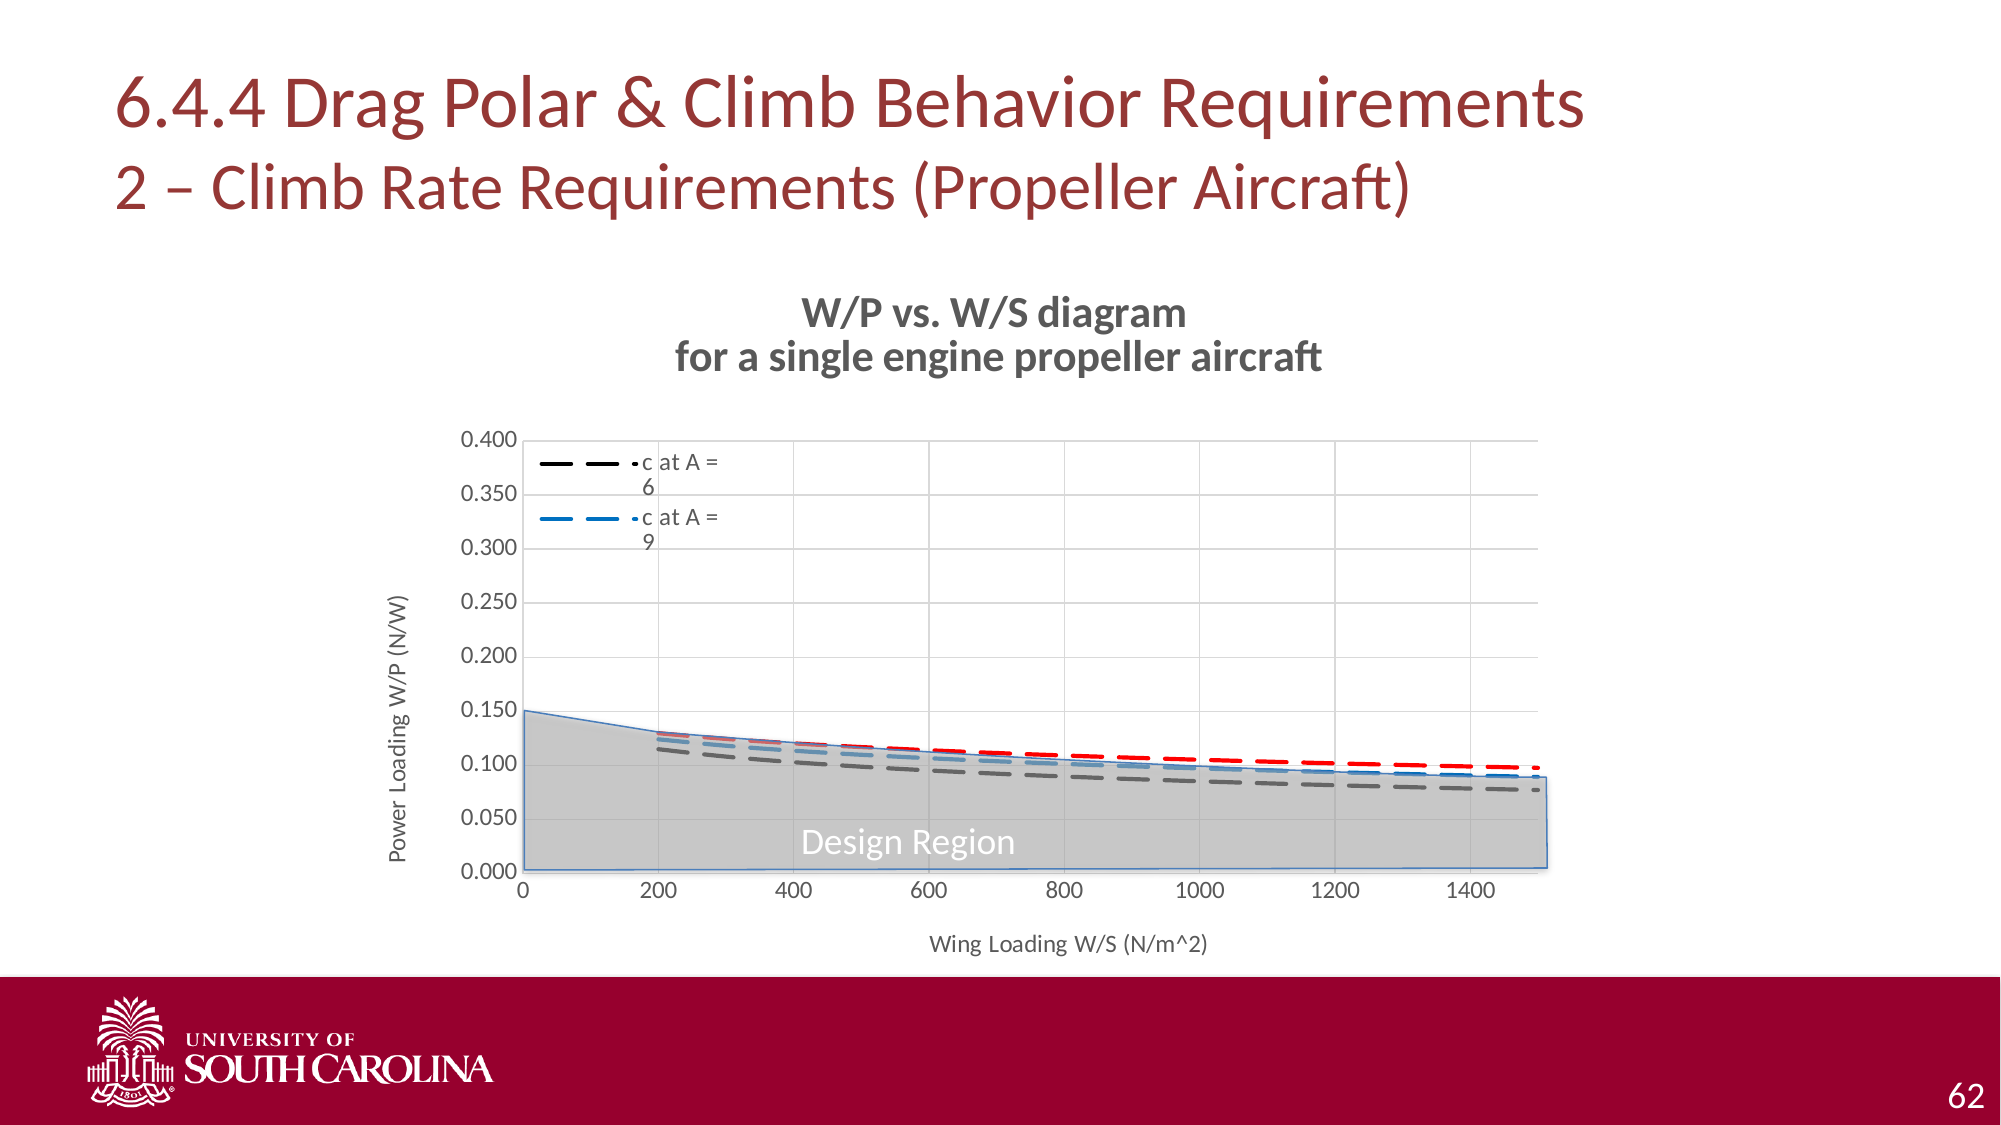

# 6.4.4 Drag Polar & Climb Behavior Requirements 2 – Climb Rate Requirements (Propeller Aircraft)

### Chart: W/P vs. W/S diagram
for a single engine propeller aircraft

| Category | c at A = 6 | c at A = 9 | c at A = 12 |
|---|---|---|---|
Design Region